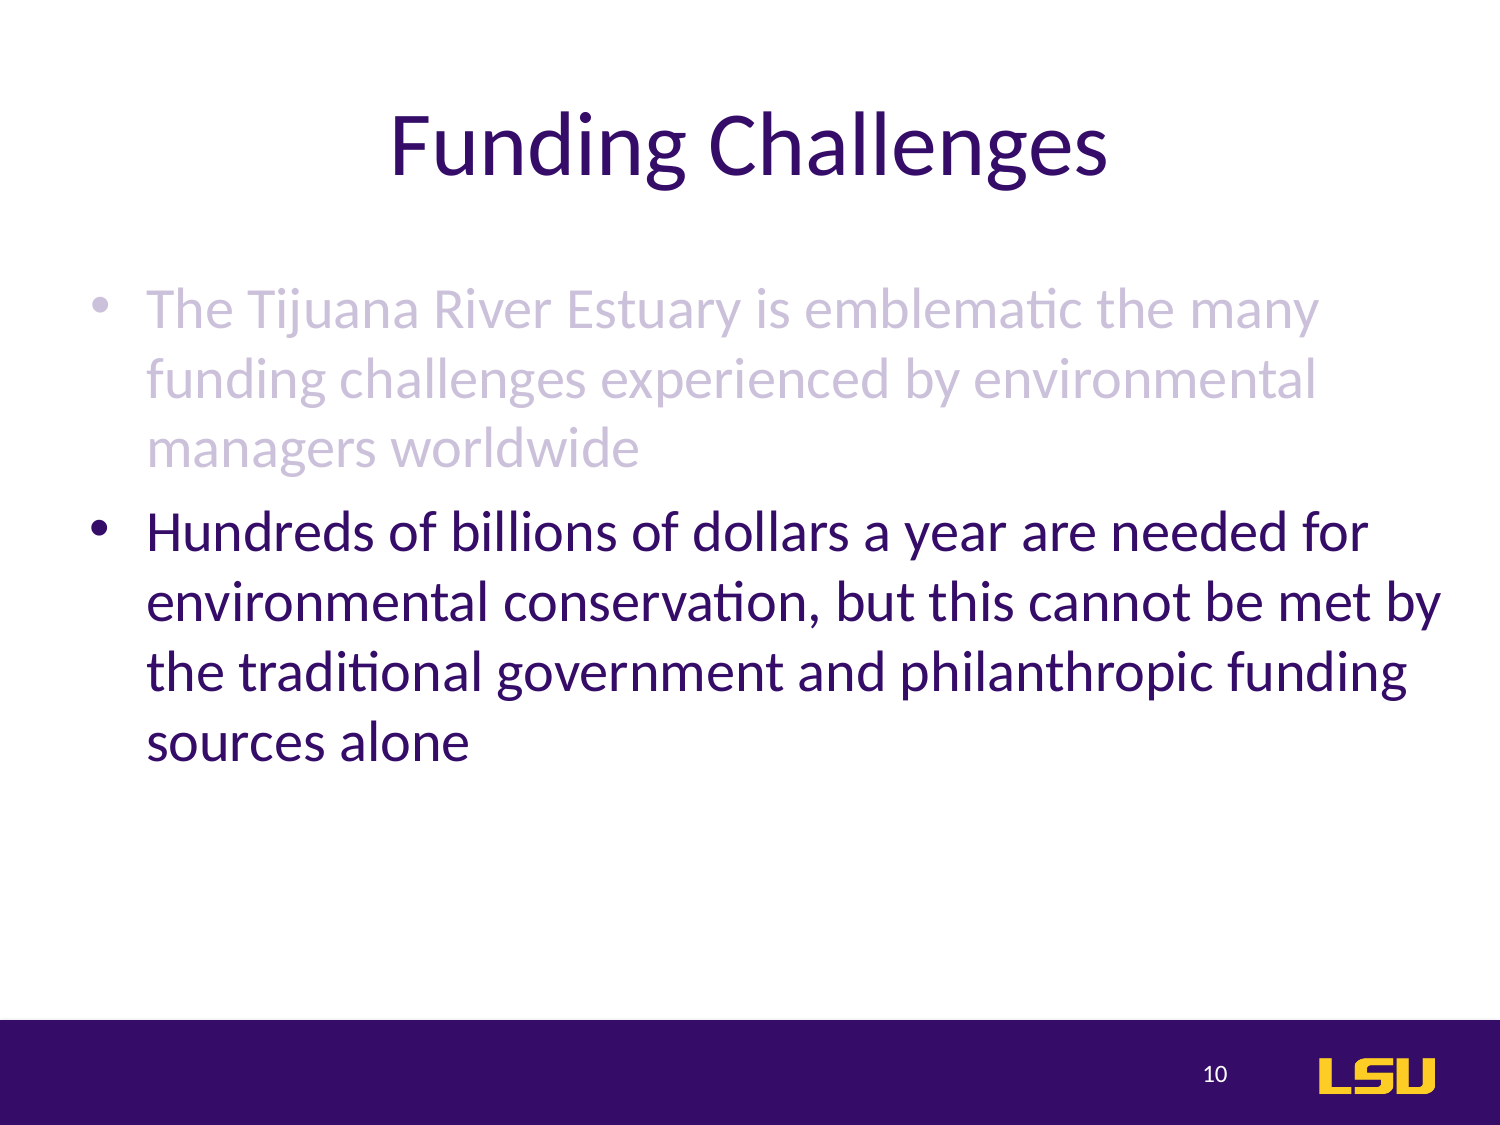

# Funding Challenges
The Tijuana River Estuary is emblematic the many funding challenges experienced by environmental managers worldwide
Hundreds of billions of dollars a year are needed for environmental conservation, but this cannot be met by the traditional government and philanthropic funding sources alone
10